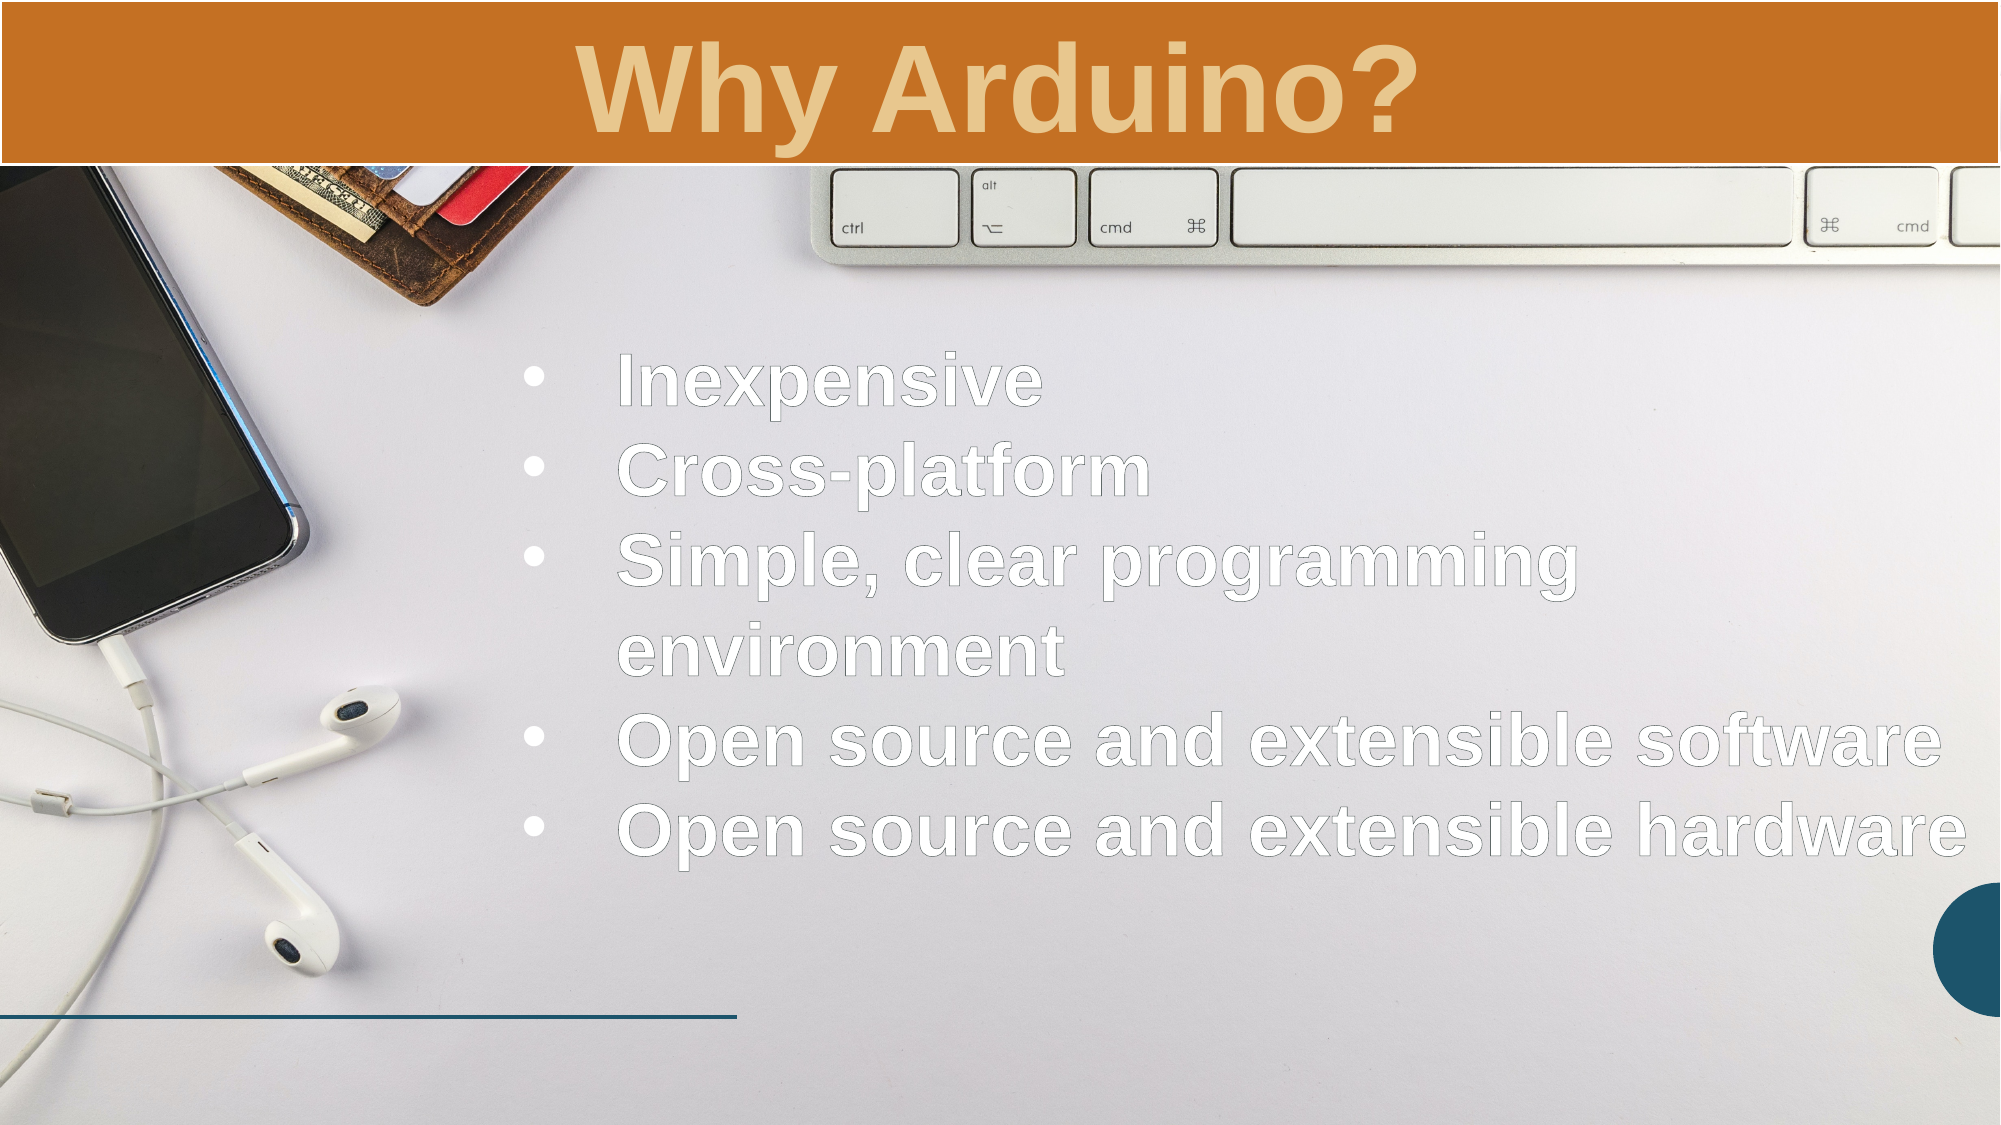

Why Arduino?
Inexpensive
Cross-platform
Simple, clear programming environment
Open source and extensible software
Open source and extensible hardware